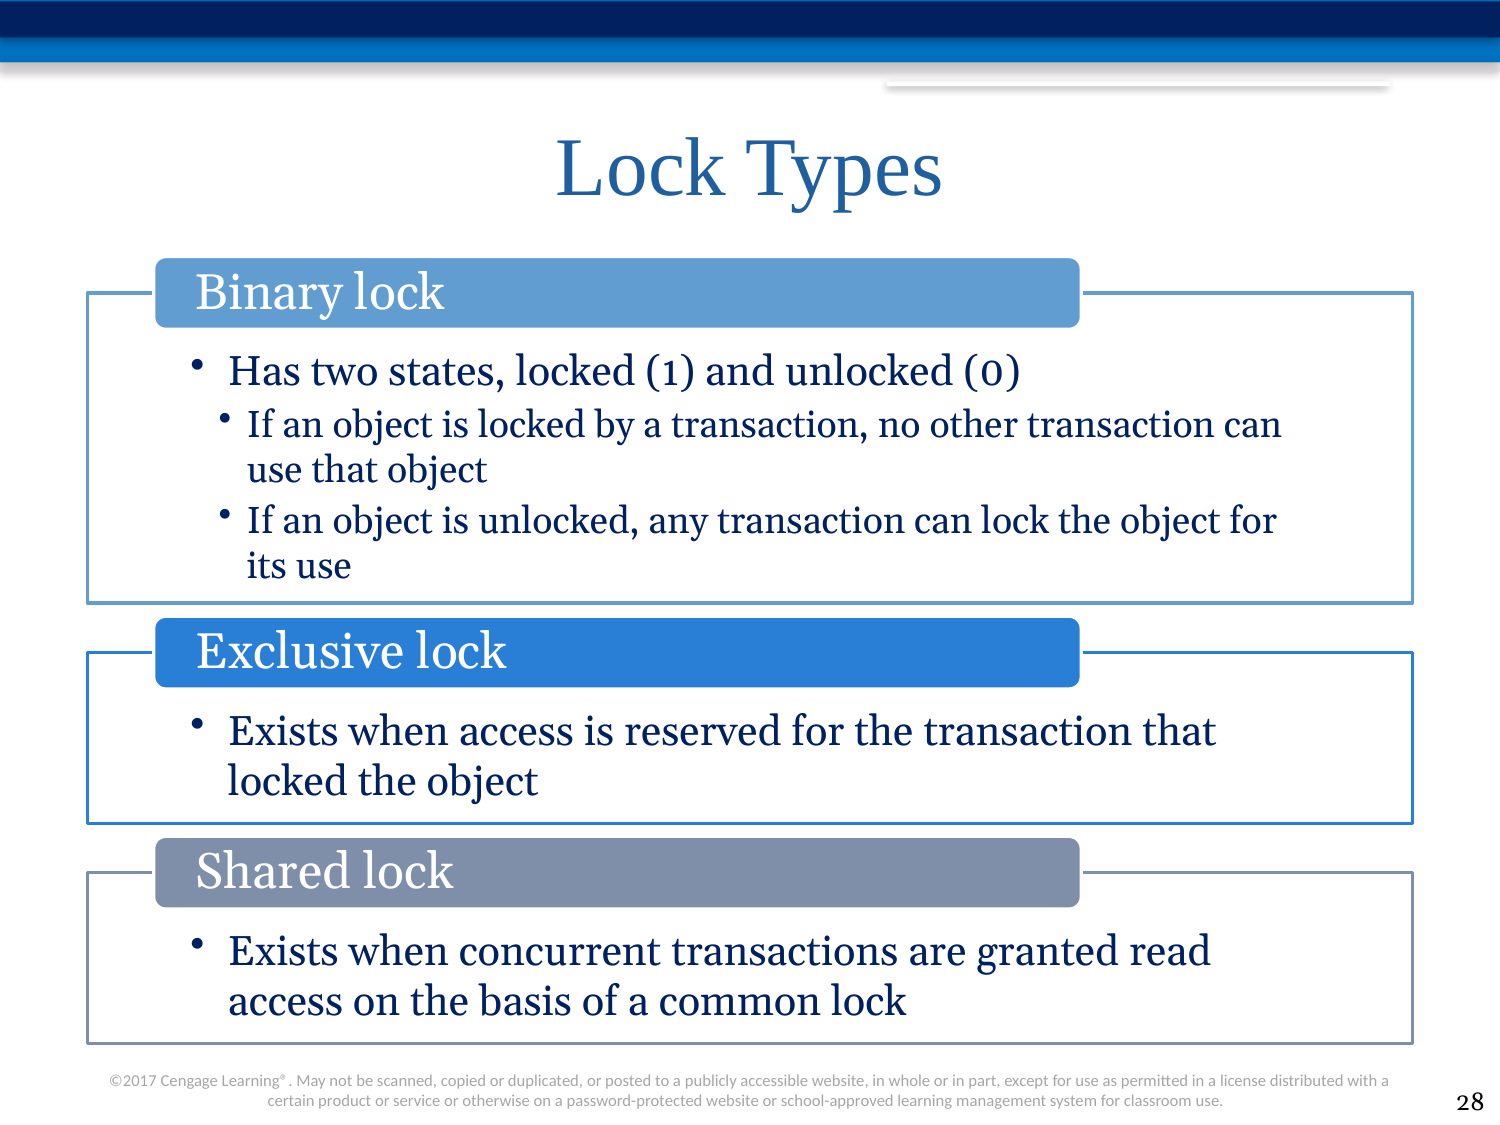

# Lock Types
Has two states, locked (1) and unlocked (0)
If an object is locked by a transaction, no other transaction can use that object
If an object is unlocked, any transaction can lock the object for its use
Binary lock
Exists when access is reserved for the transaction that locked the object
Exclusive lock
Exists when concurrent transactions are granted read access on the basis of a common lock
Shared lock
28